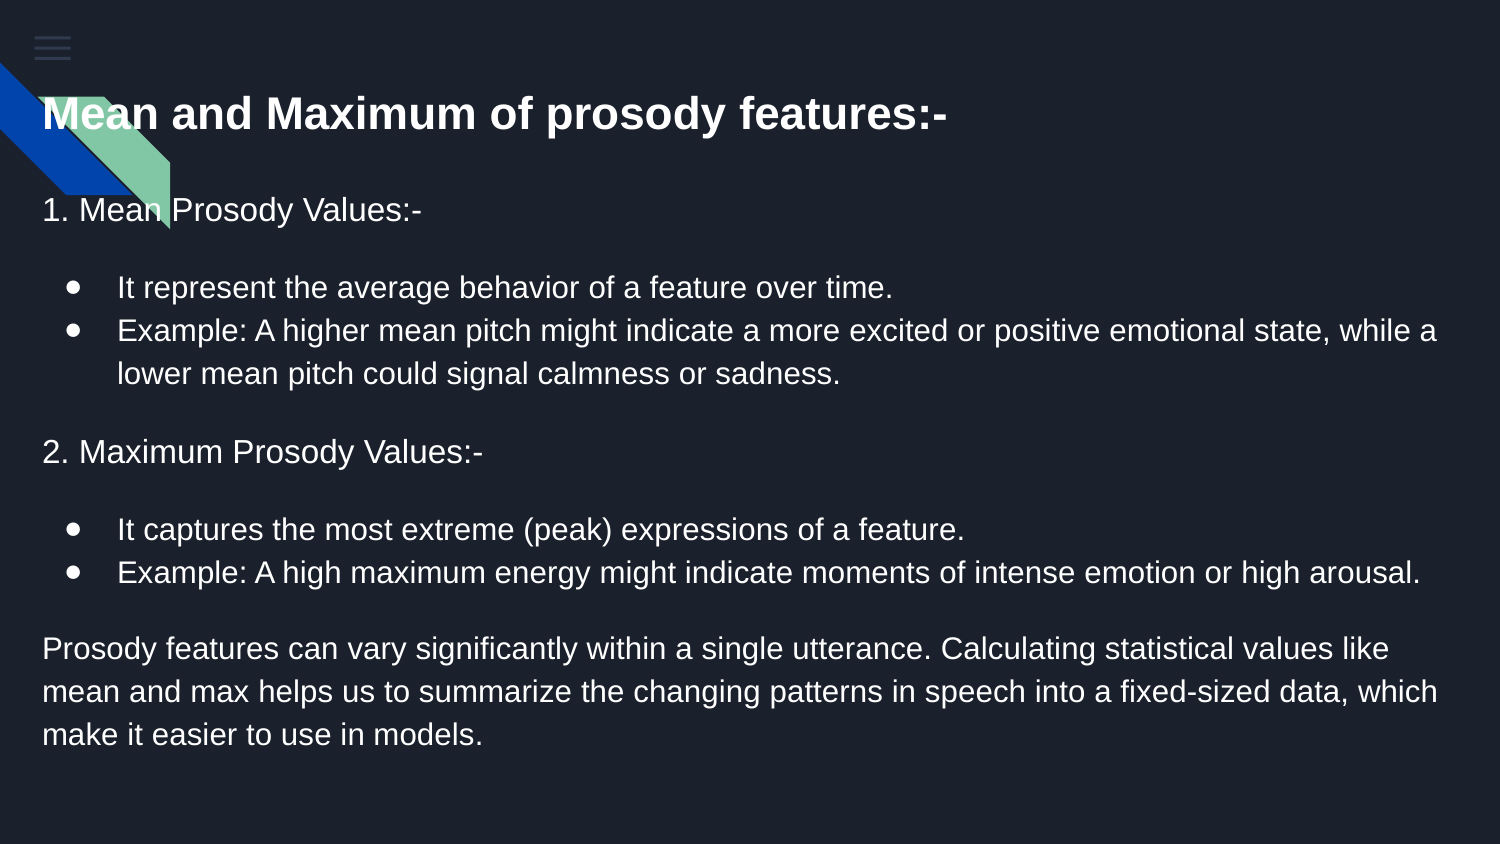

# Mean and Maximum of prosody features:-
1. Mean Prosody Values:-
It represent the average behavior of a feature over time.
Example: A higher mean pitch might indicate a more excited or positive emotional state, while a lower mean pitch could signal calmness or sadness.
2. Maximum Prosody Values:-
It captures the most extreme (peak) expressions of a feature.
Example: A high maximum energy might indicate moments of intense emotion or high arousal.
Prosody features can vary significantly within a single utterance. Calculating statistical values like mean and max helps us to summarize the changing patterns in speech into a fixed-sized data, which make it easier to use in models.